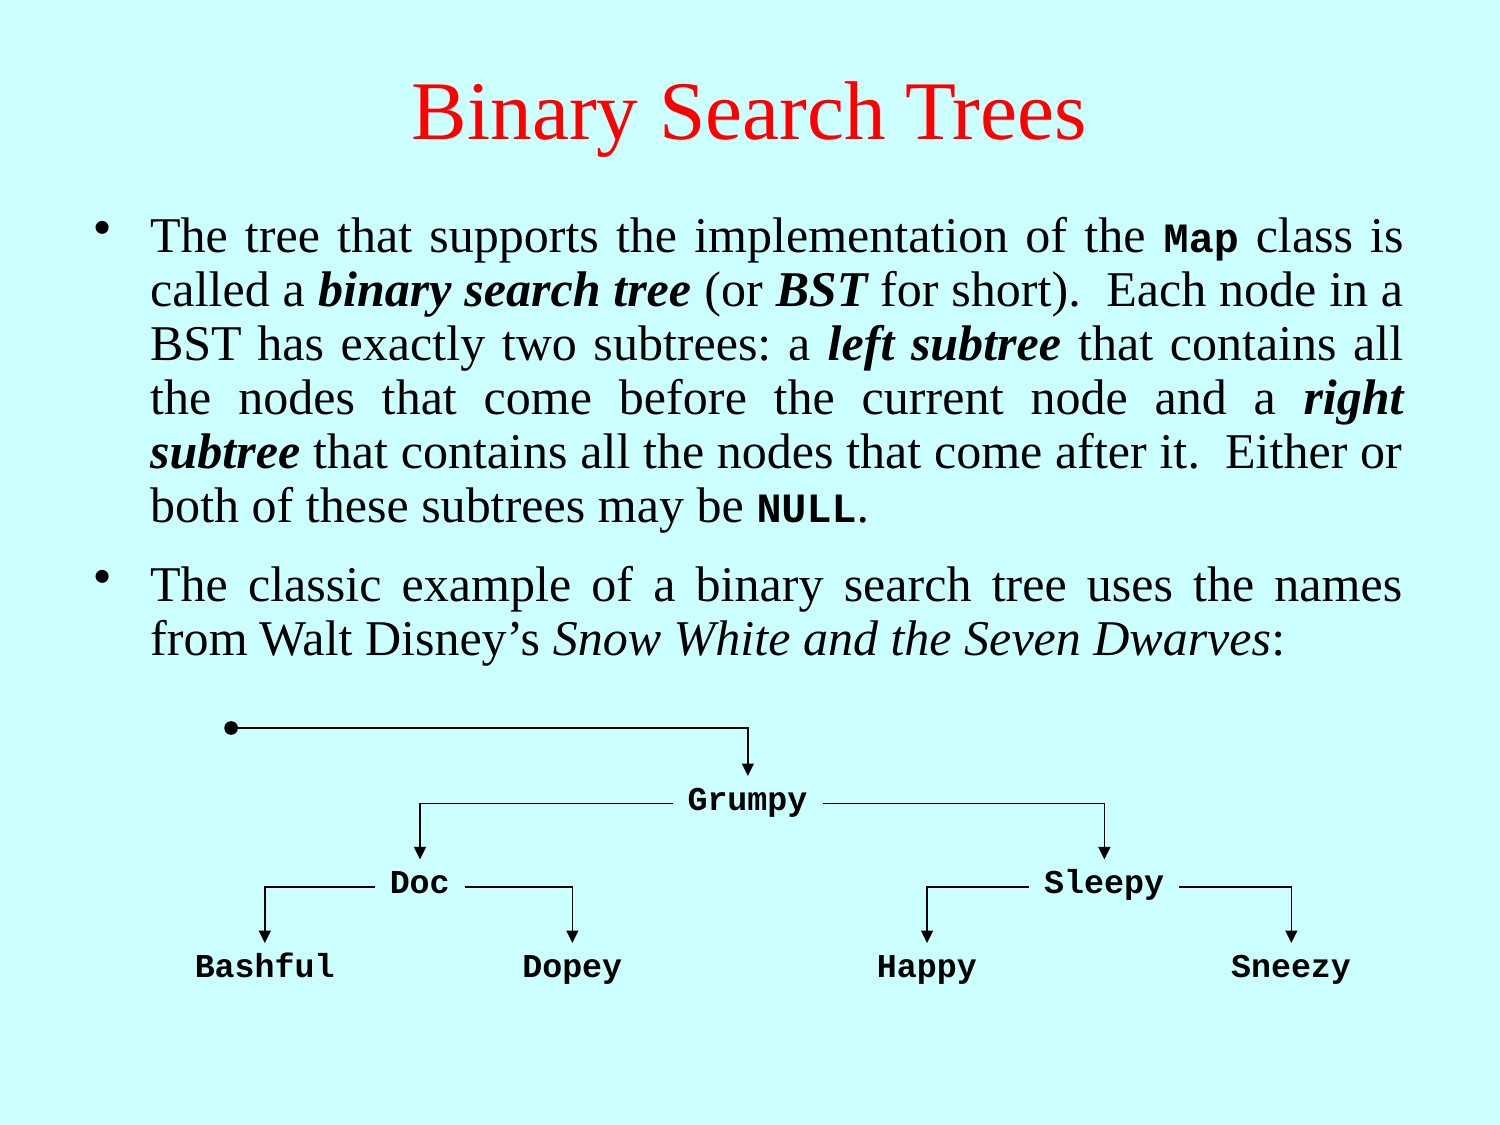

# Binary Search Trees
The tree that supports the implementation of the Map class is called a binary search tree (or BST for short).  Each node in a BST has exactly two subtrees: a left subtree that contains all the nodes that come before the current node and a right subtree that contains all the nodes that come after it.  Either or both of these subtrees may be NULL.
The classic example of a binary search tree uses the names from Walt Disney’s Snow White and the Seven Dwarves:

Grumpy
Doc
Sleepy
Bashful
Dopey
Happy
Sneezy